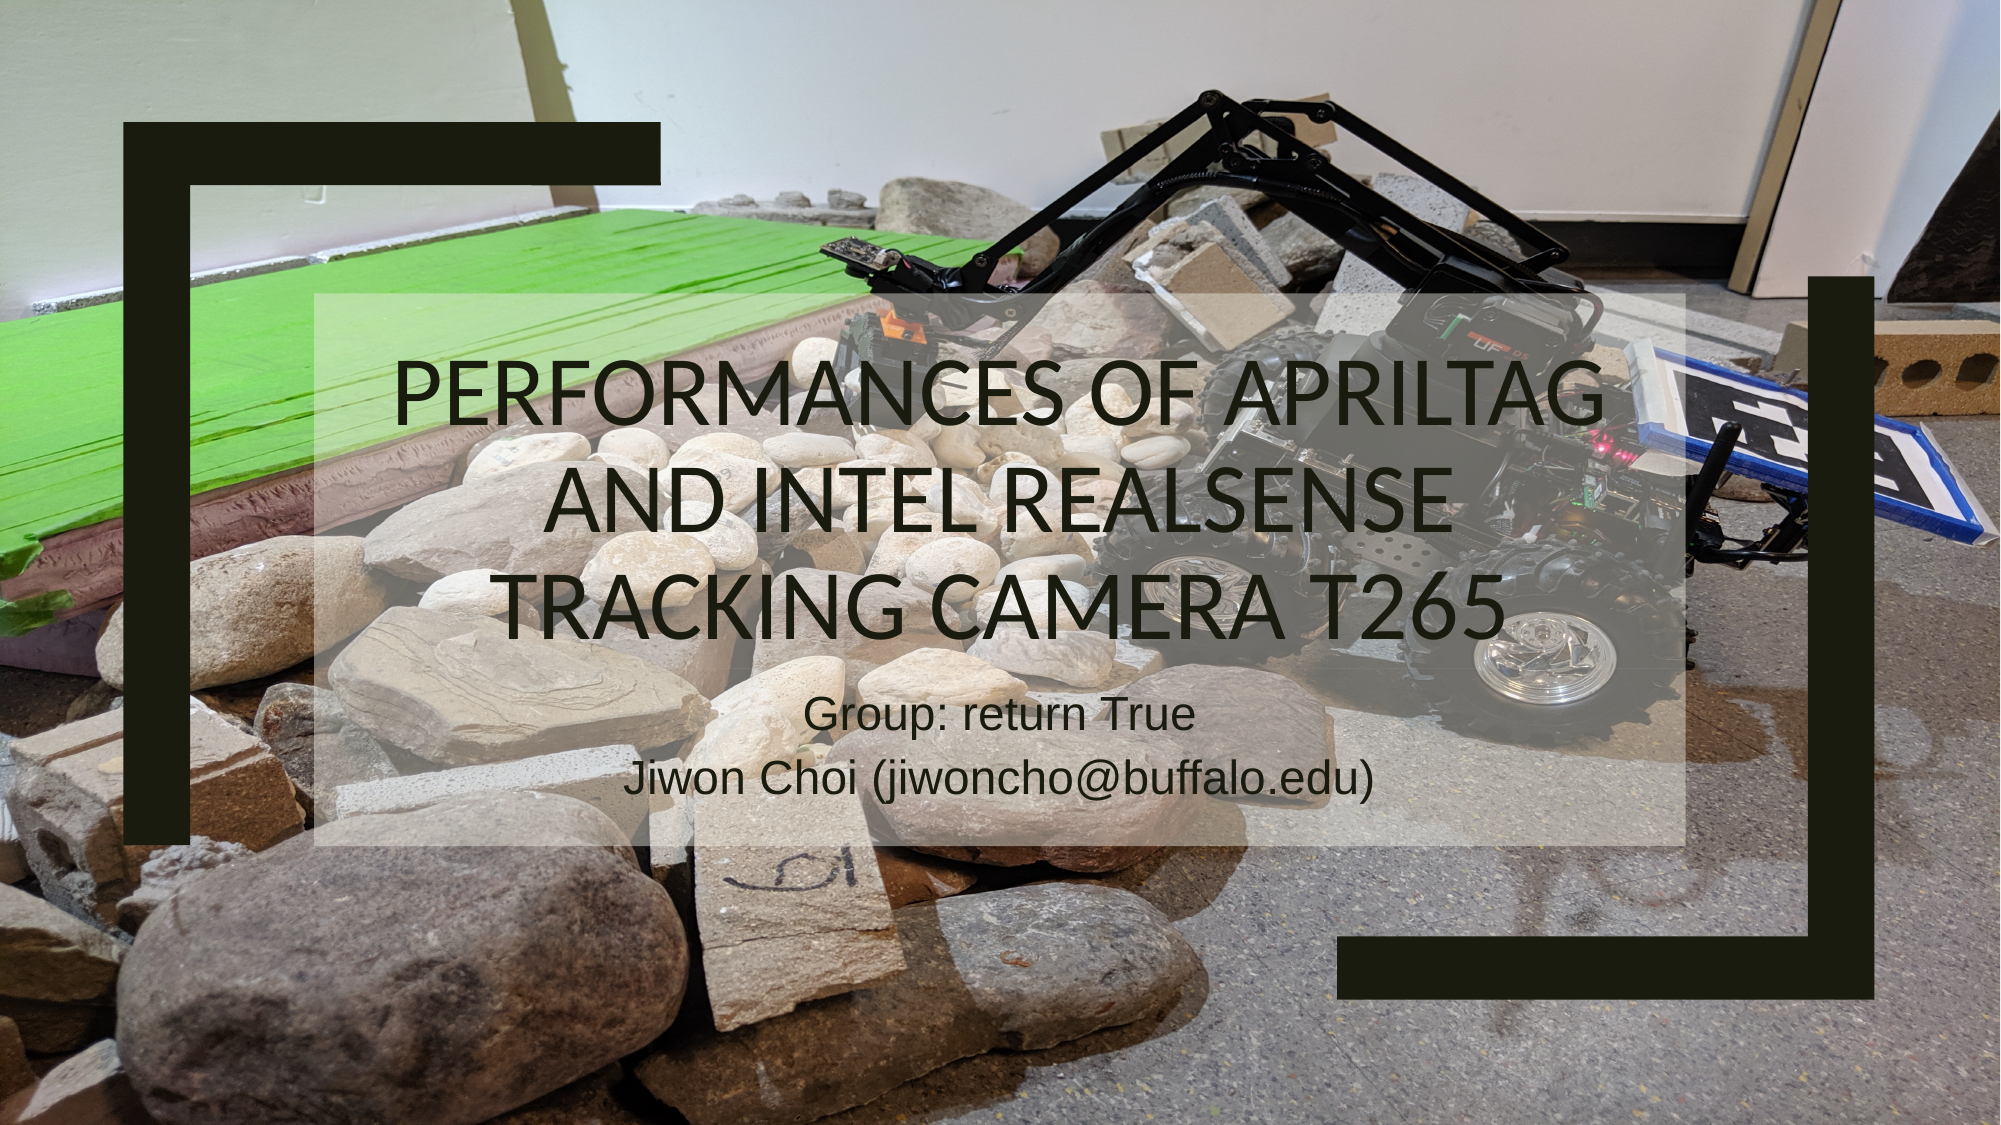

# Performances of AprilTag and Intel Realsense Tracking Camera T265
Group: return True
Jiwon Choi (jiwoncho@buffalo.edu)